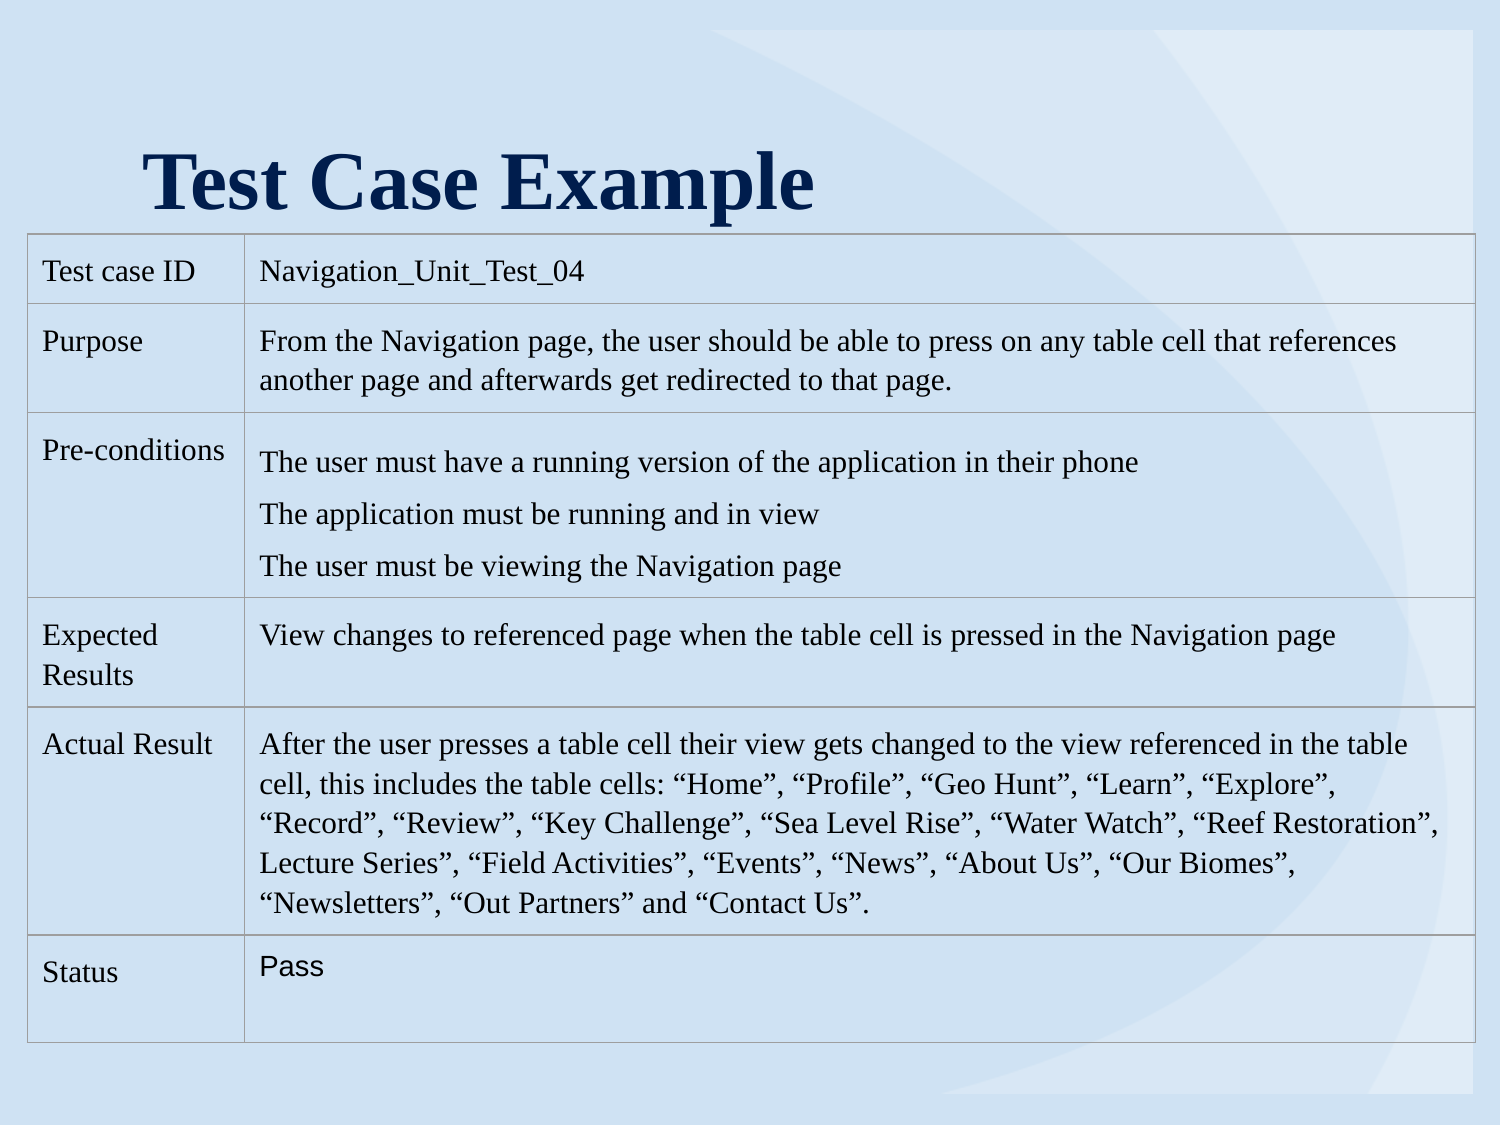

# Test Case Example
| Test case ID | Navigation\_Unit\_Test\_04 |
| --- | --- |
| Purpose | From the Navigation page, the user should be able to press on any table cell that references another page and afterwards get redirected to that page. |
| Pre-conditions | The user must have a running version of the application in their phone The application must be running and in view The user must be viewing the Navigation page |
| Expected Results | View changes to referenced page when the table cell is pressed in the Navigation page |
| Actual Result | After the user presses a table cell their view gets changed to the view referenced in the table cell, this includes the table cells: “Home”, “Profile”, “Geo Hunt”, “Learn”, “Explore”, “Record”, “Review”, “Key Challenge”, “Sea Level Rise”, “Water Watch”, “Reef Restoration”, Lecture Series”, “Field Activities”, “Events”, “News”, “About Us”, “Our Biomes”, “Newsletters”, “Out Partners” and “Contact Us”. |
| Status | Pass |